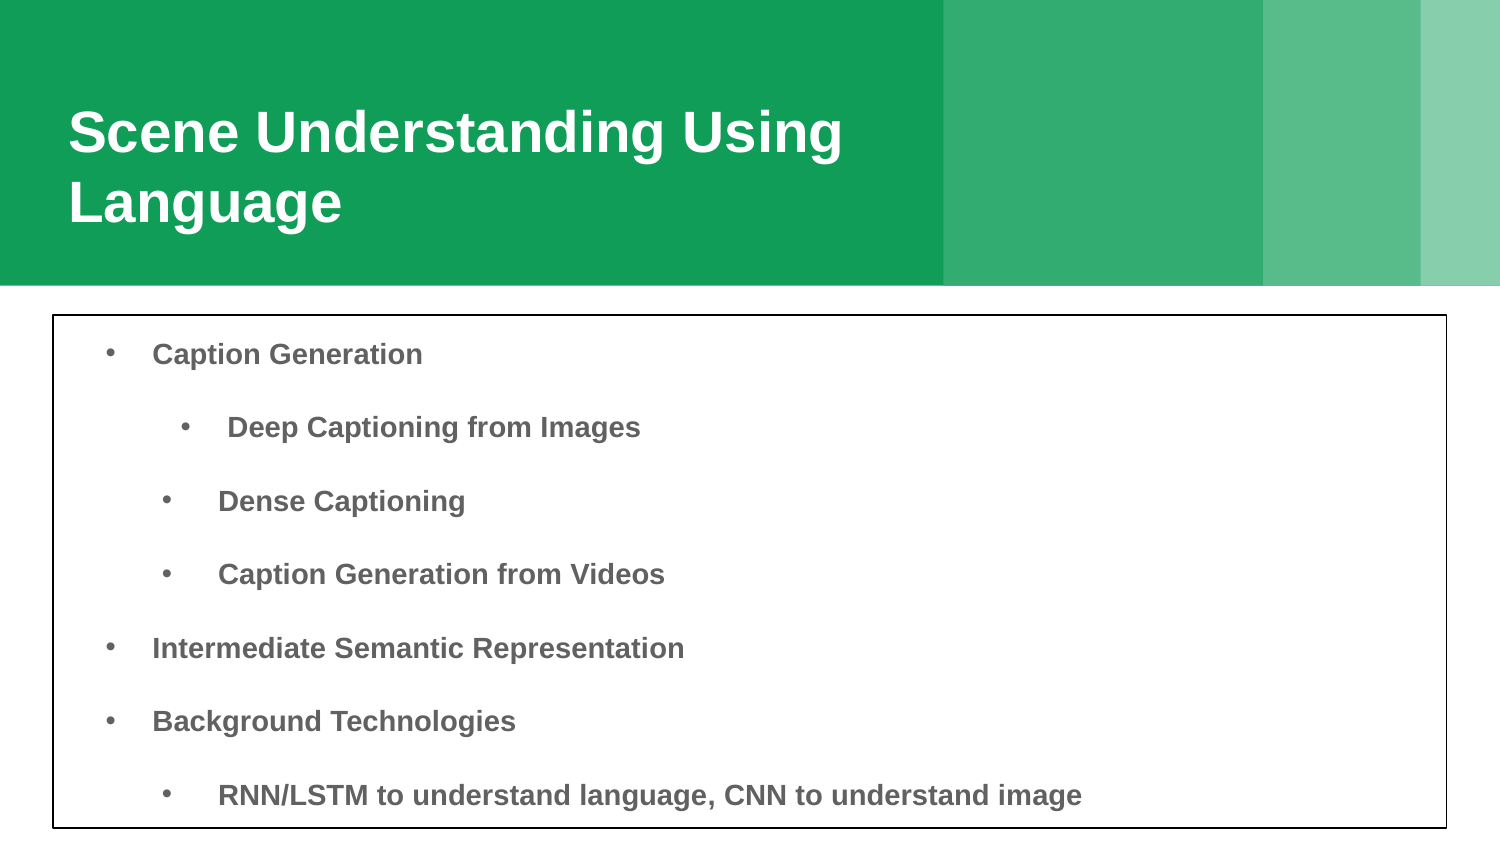

# Scene Understanding Using Language
Caption Generation
Deep Captioning from Images
Dense Captioning
Caption Generation from Videos
Intermediate Semantic Representation
Background Technologies
RNN/LSTM to understand language, CNN to understand image